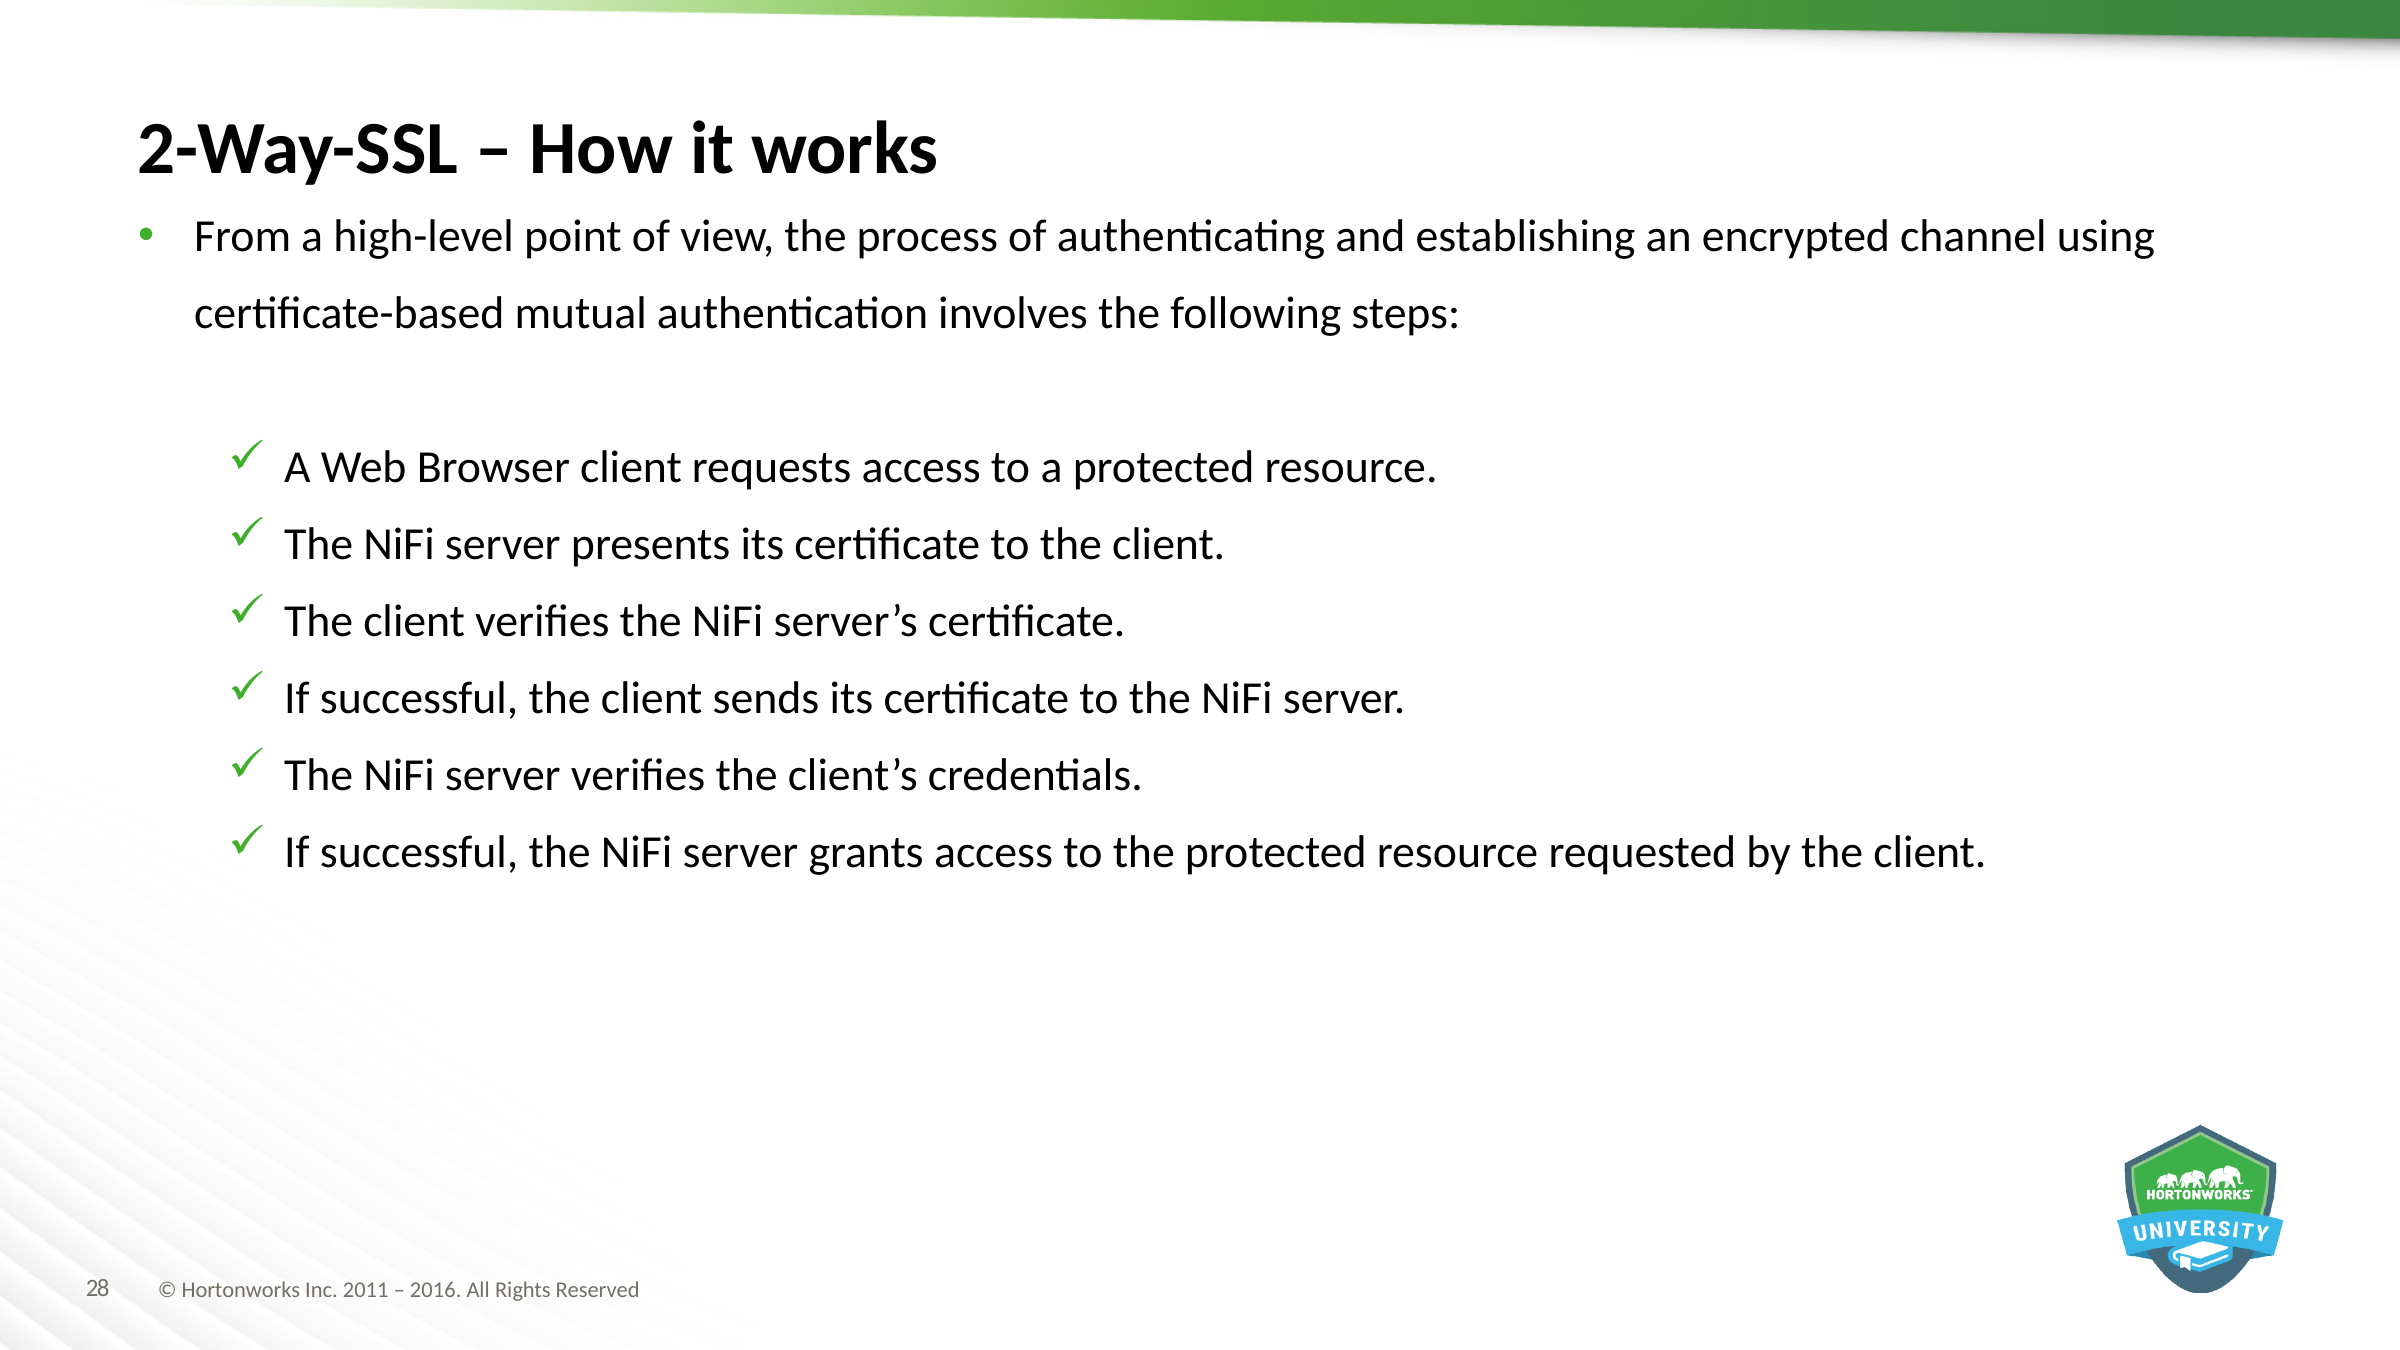

2-Way-SSL – How it works
From a high-level point of view, the process of authenticating and establishing an encrypted channel using certificate-based mutual authentication involves the following steps:

A Web Browser client requests access to a protected resource.
The NiFi server presents its certificate to the client.
The client verifies the NiFi server’s certificate.
If successful, the client sends its certificate to the NiFi server.
The NiFi server verifies the client’s credentials.
If successful, the NiFi server grants access to the protected resource requested by the client.